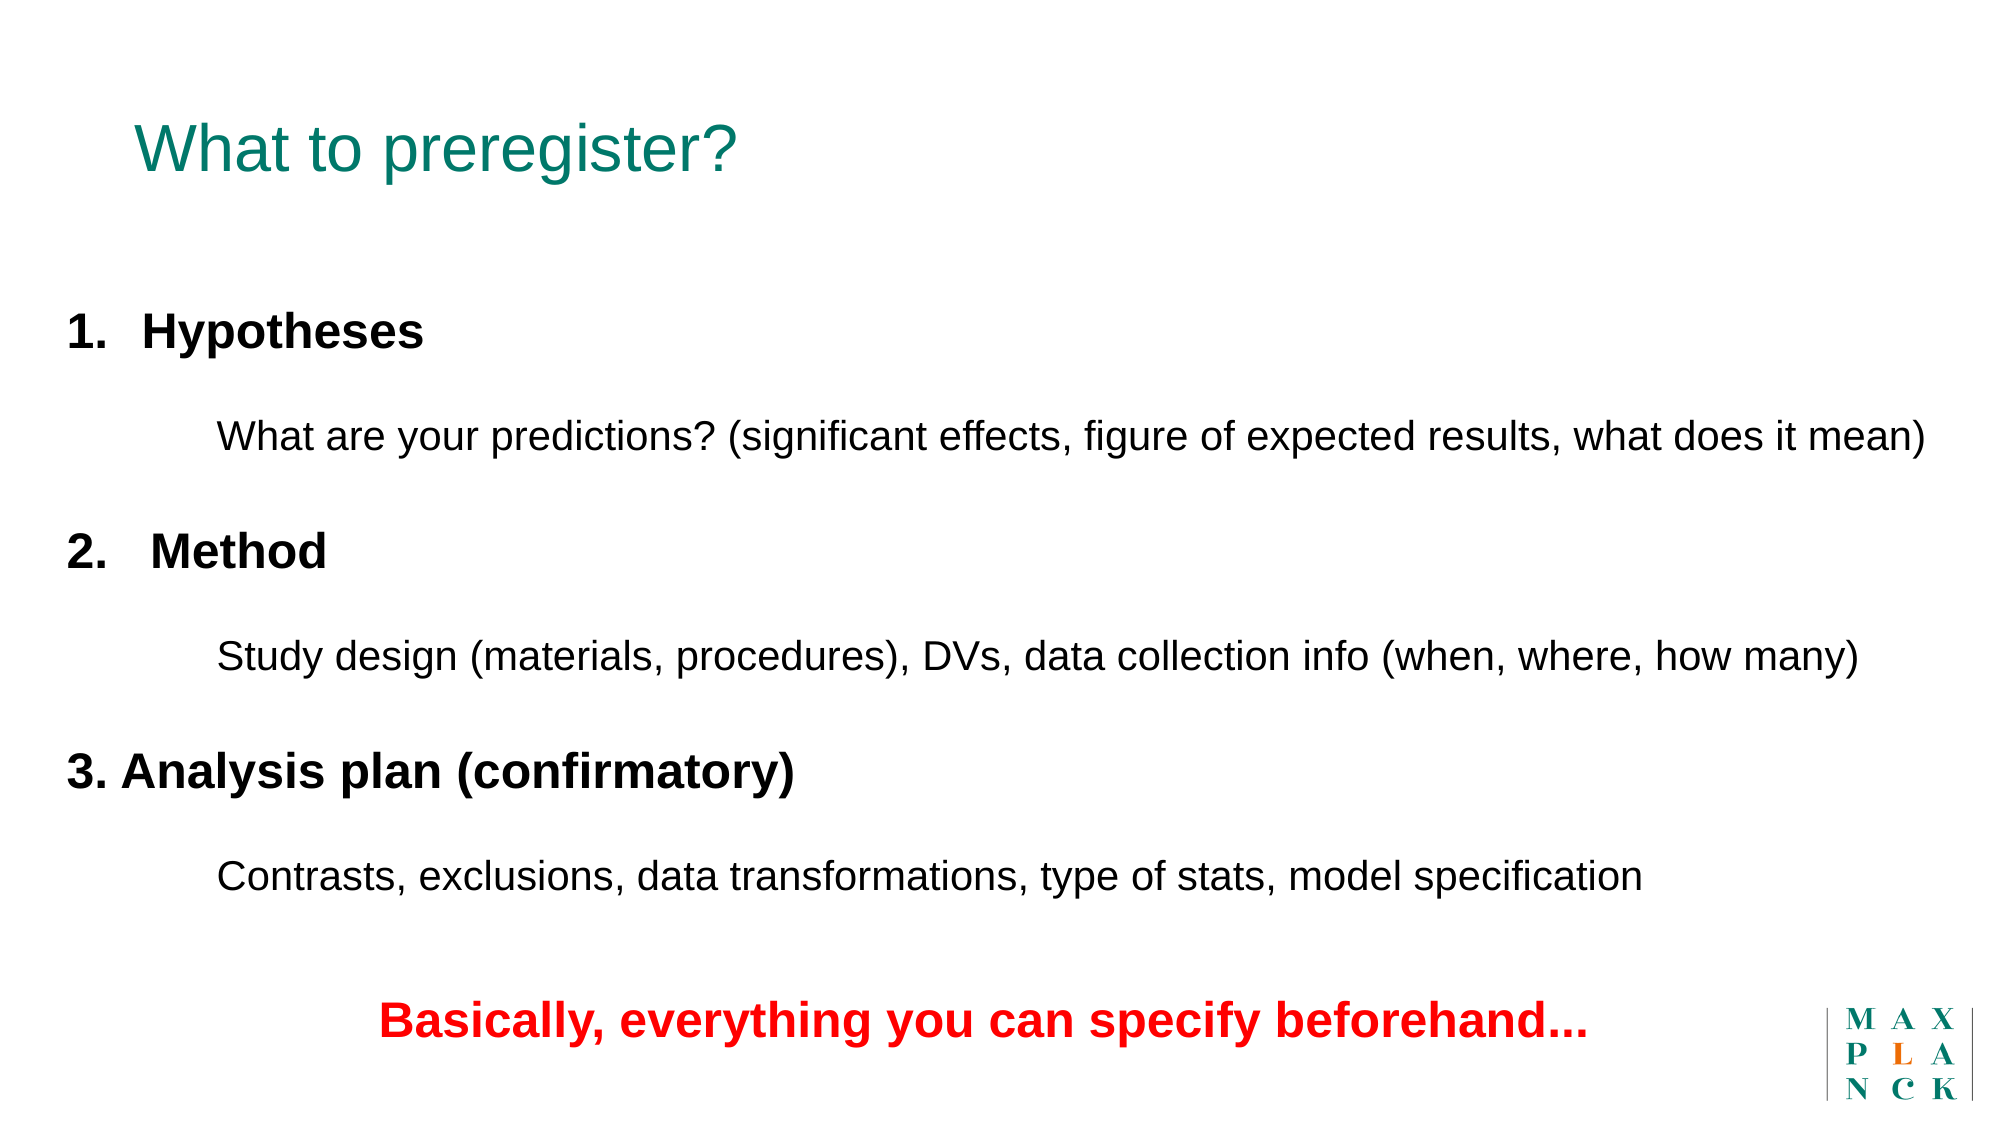

What to preregister?
Hypotheses
	What are your predictions? (significant effects, figure of expected results, what does it mean)
2.   Method
	Study design (materials, procedures), DVs, data collection info (when, where, how many)
3. Analysis plan (confirmatory)
	Contrasts, exclusions, data transformations, type of stats, model specification
Basically, everything you can specify beforehand...